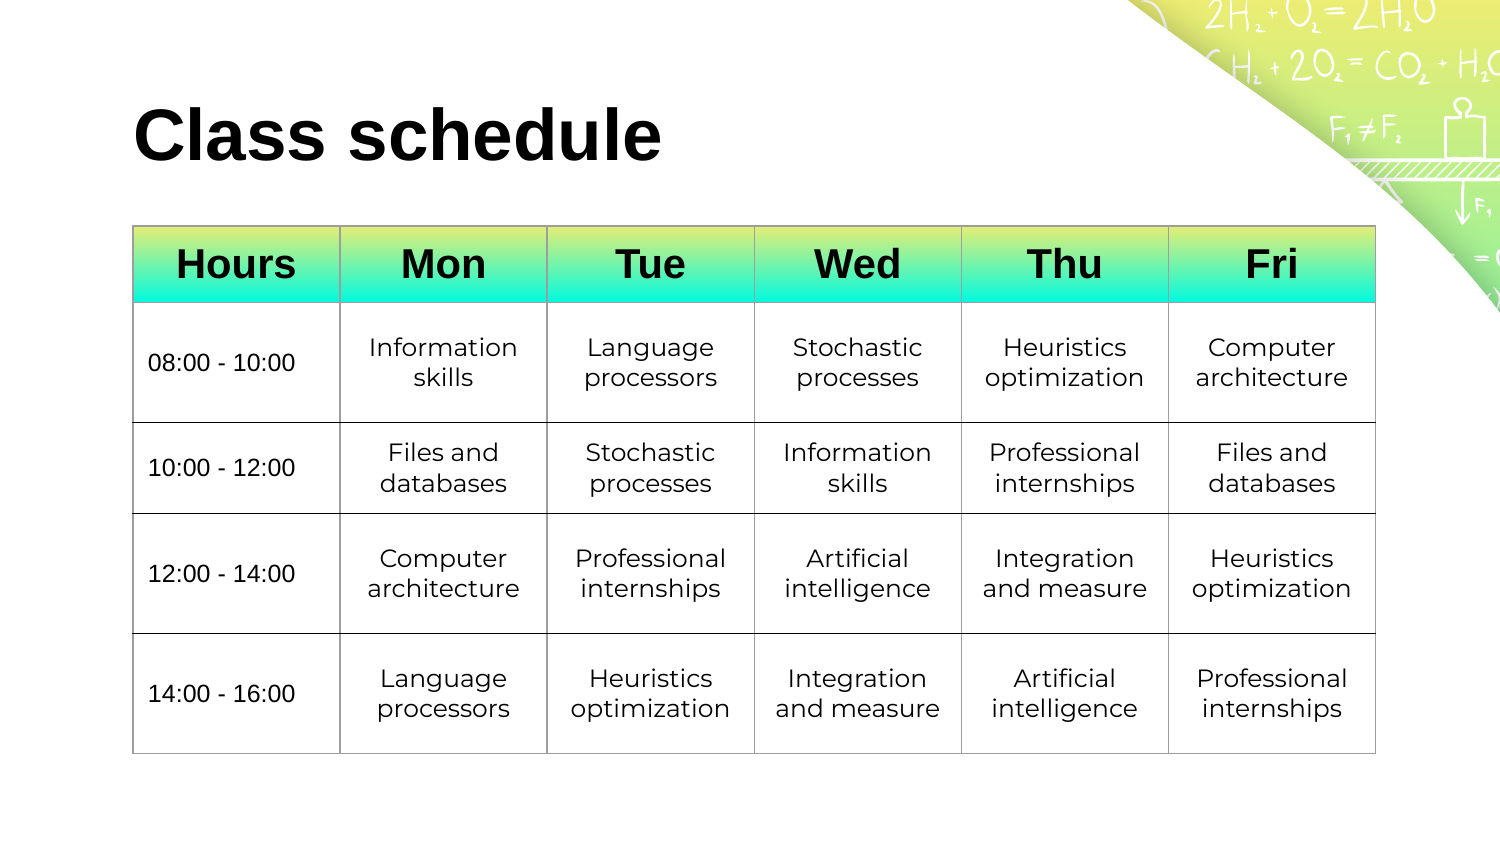

# Class schedule
| Hours | Mon | Tue | Wed | Thu | Fri |
| --- | --- | --- | --- | --- | --- |
| 08:00 - 10:00 | Information skills | Language processors | Stochastic processes | Heuristics optimization | Computer architecture |
| 10:00 - 12:00 | Files and databases | Stochastic processes | Information skills | Professional internships | Files and databases |
| 12:00 - 14:00 | Computer architecture | Professional internships | Artificial intelligence | Integration and measure | Heuristics optimization |
| 14:00 - 16:00 | Language processors | Heuristics optimization | Integration and measure | Artificial intelligence | Professional internships |